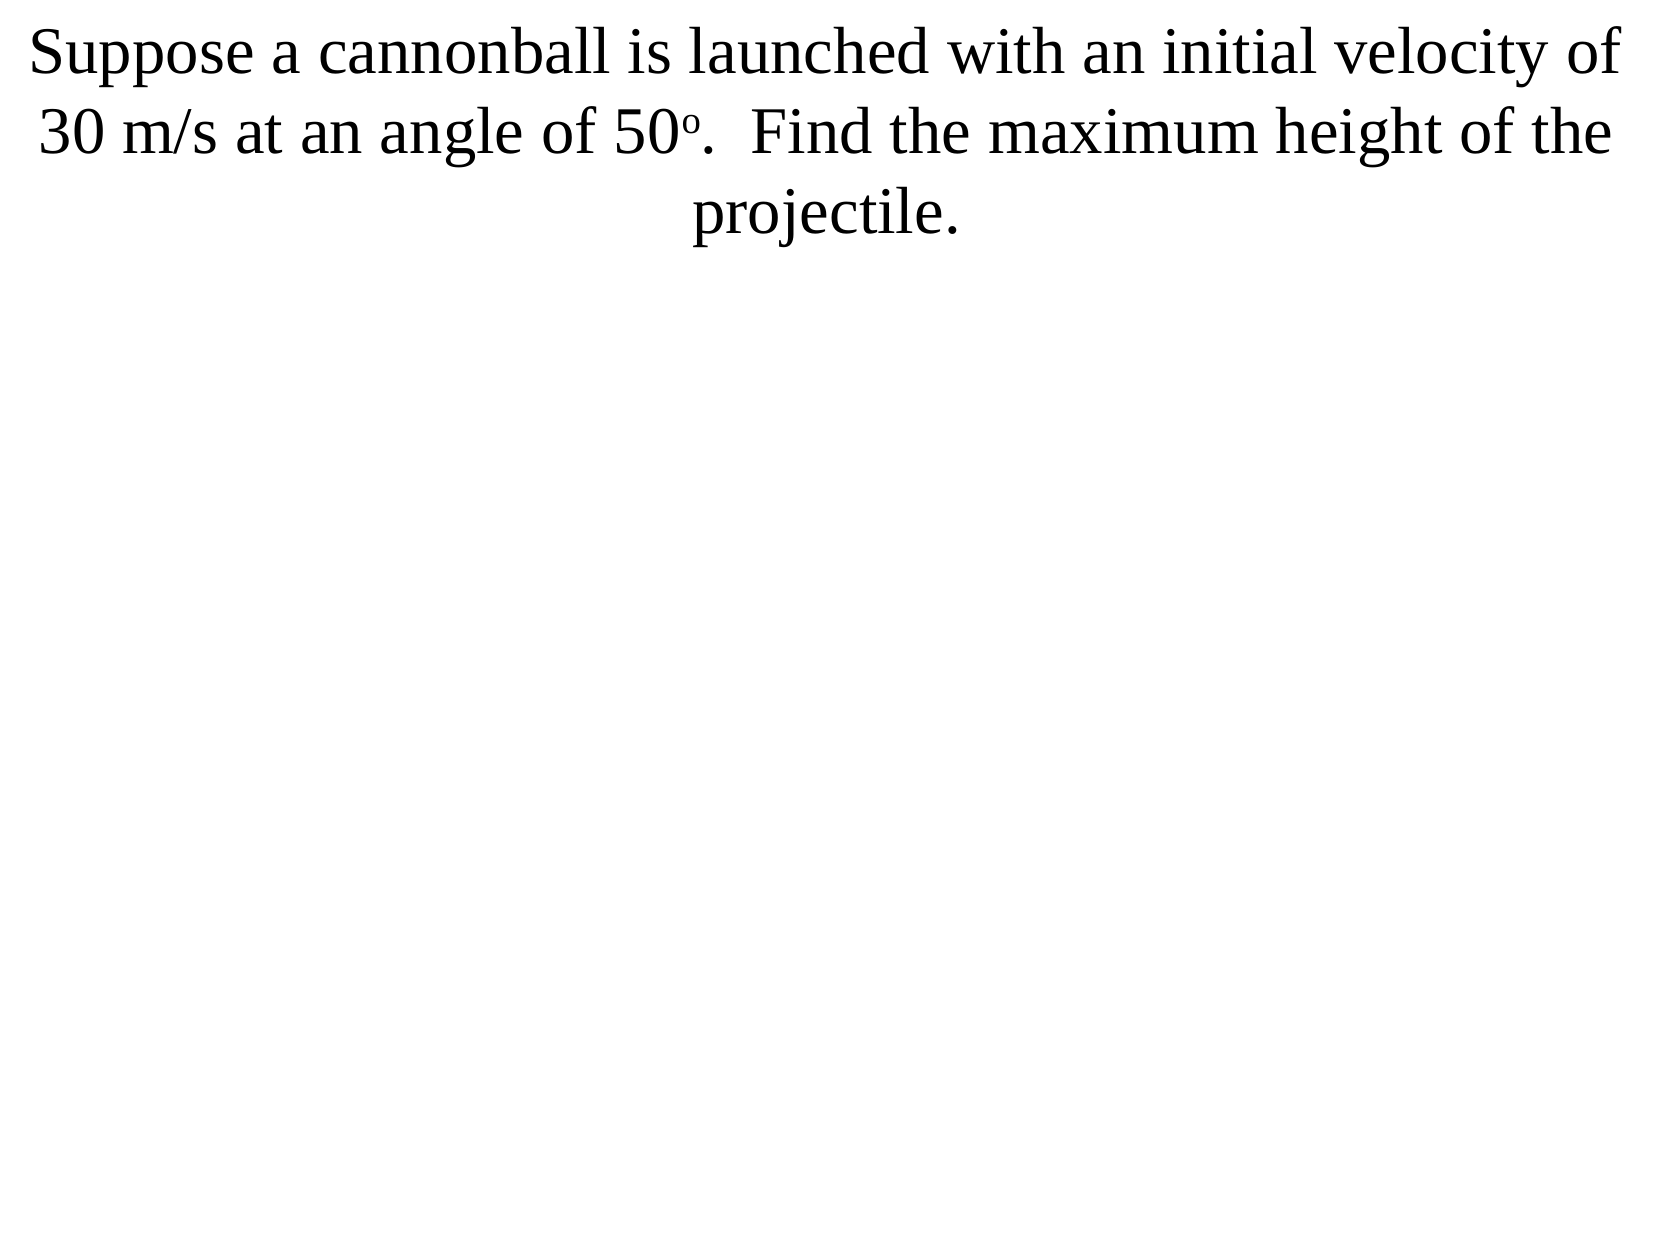

Suppose a cannonball is launched with an initial velocity of 30 m/s at an angle of 50o.  Find the maximum height of the projectile.